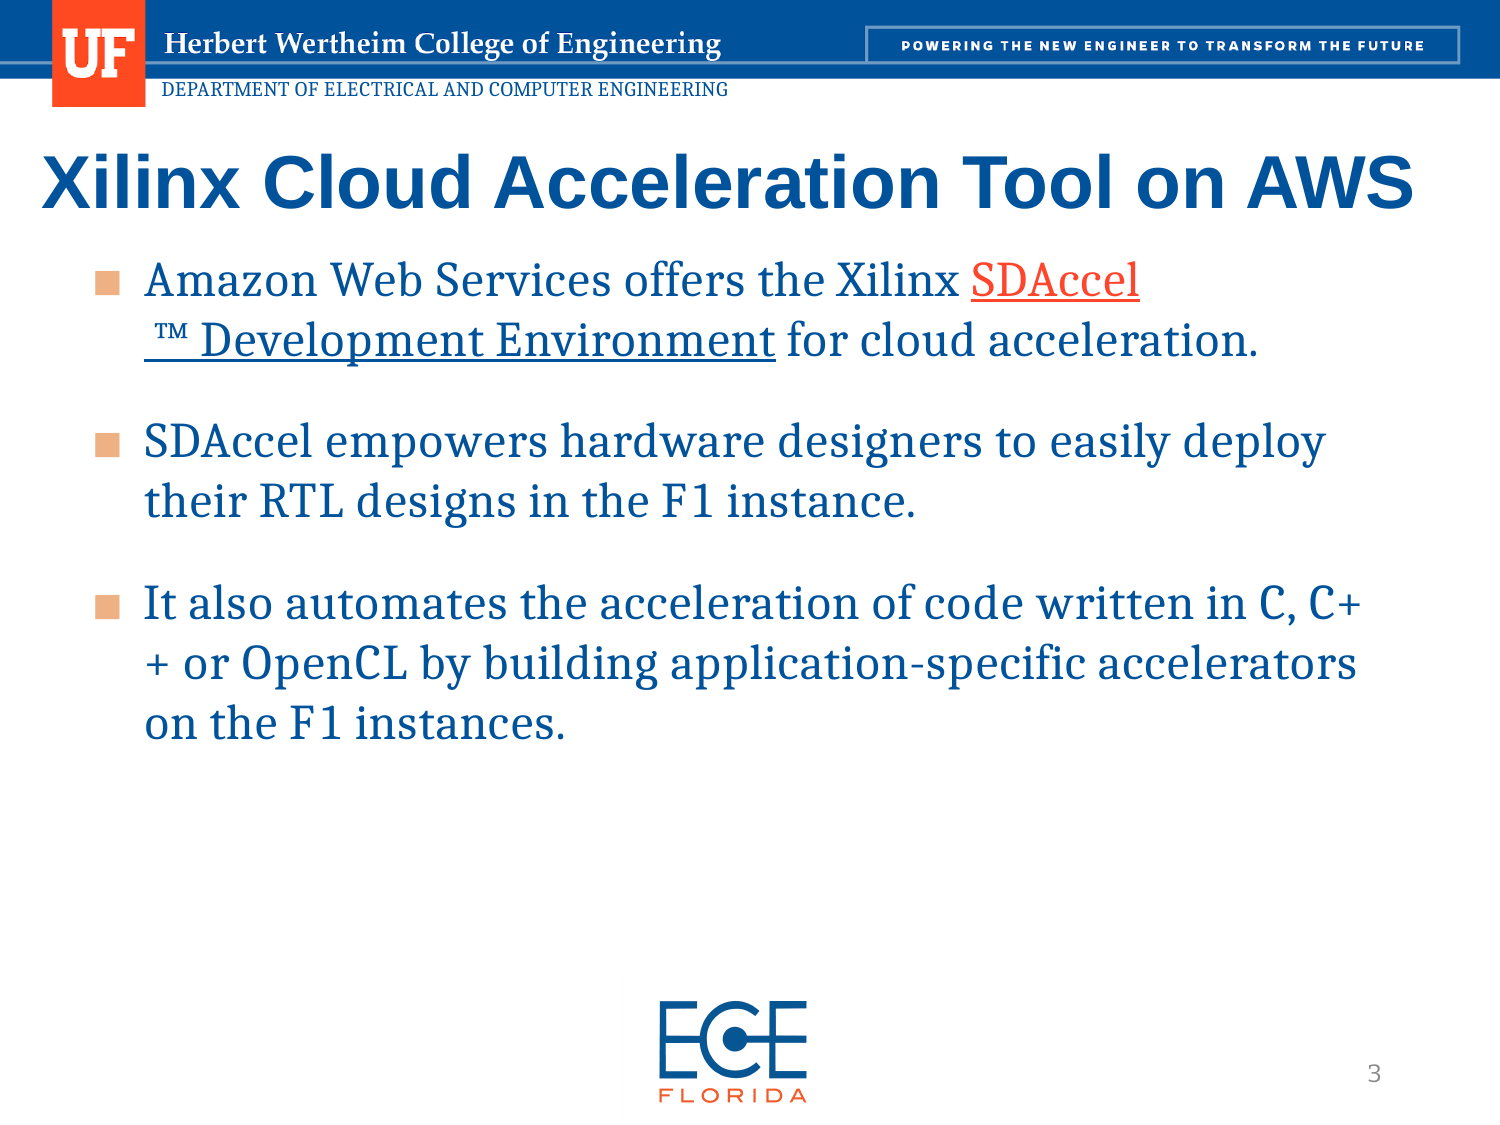

# Xilinx Cloud Acceleration Tool on AWS
Amazon Web Services offers the Xilinx SDAccel ™ Development Environment for cloud acceleration.
SDAccel empowers hardware designers to easily deploy their RTL designs in the F1 instance.
It also automates the acceleration of code written in C, C++ or OpenCL by building application-specific accelerators on the F1 instances.
3